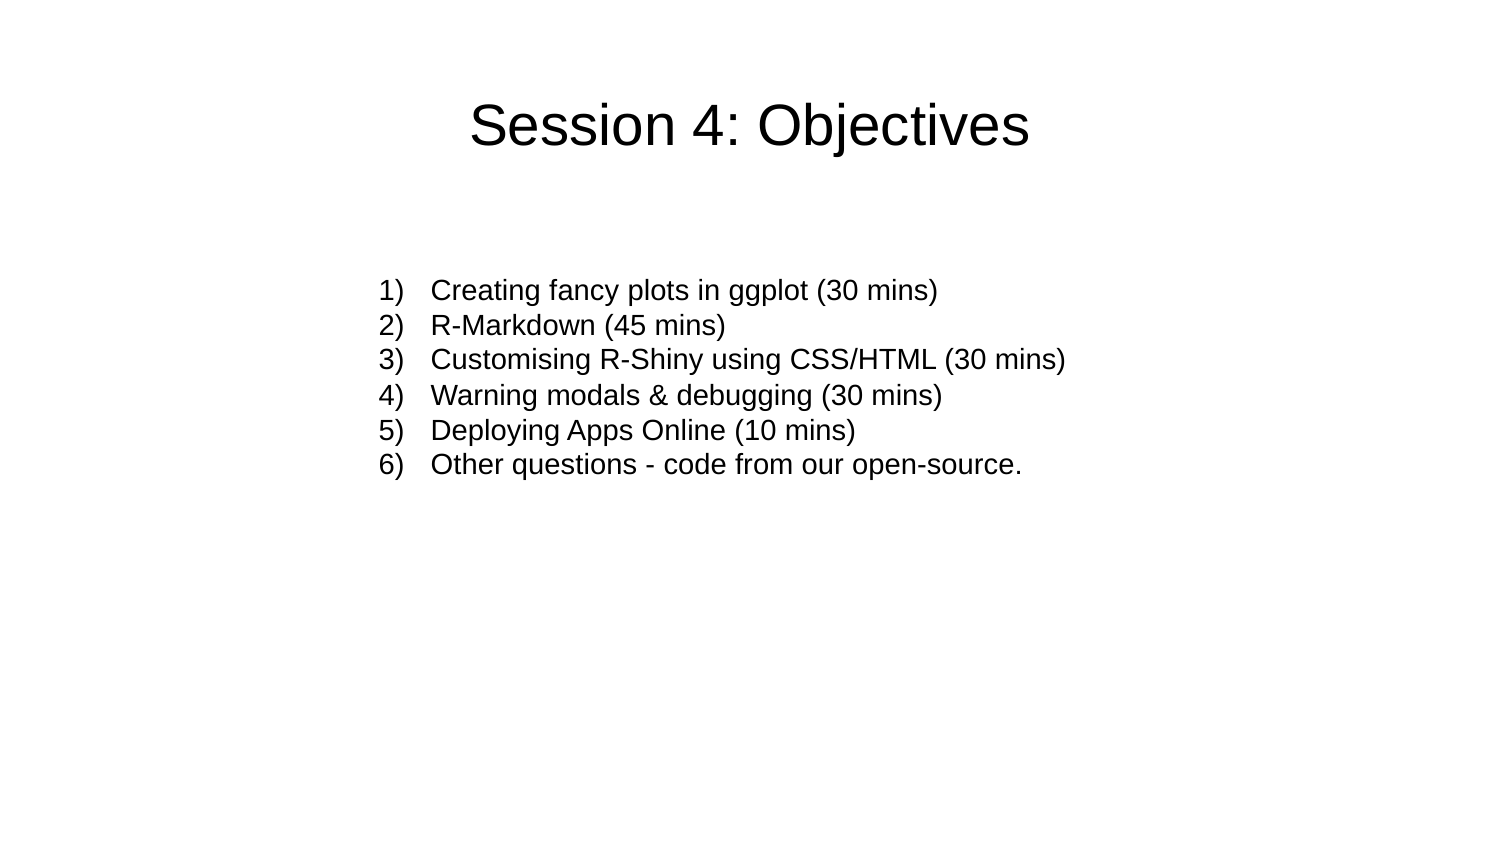

# Session 4: Objectives
Creating fancy plots in ggplot (30 mins)
R-Markdown (45 mins)
Customising R-Shiny using CSS/HTML (30 mins)
Warning modals & debugging (30 mins)
Deploying Apps Online (10 mins)
Other questions - code from our open-source.